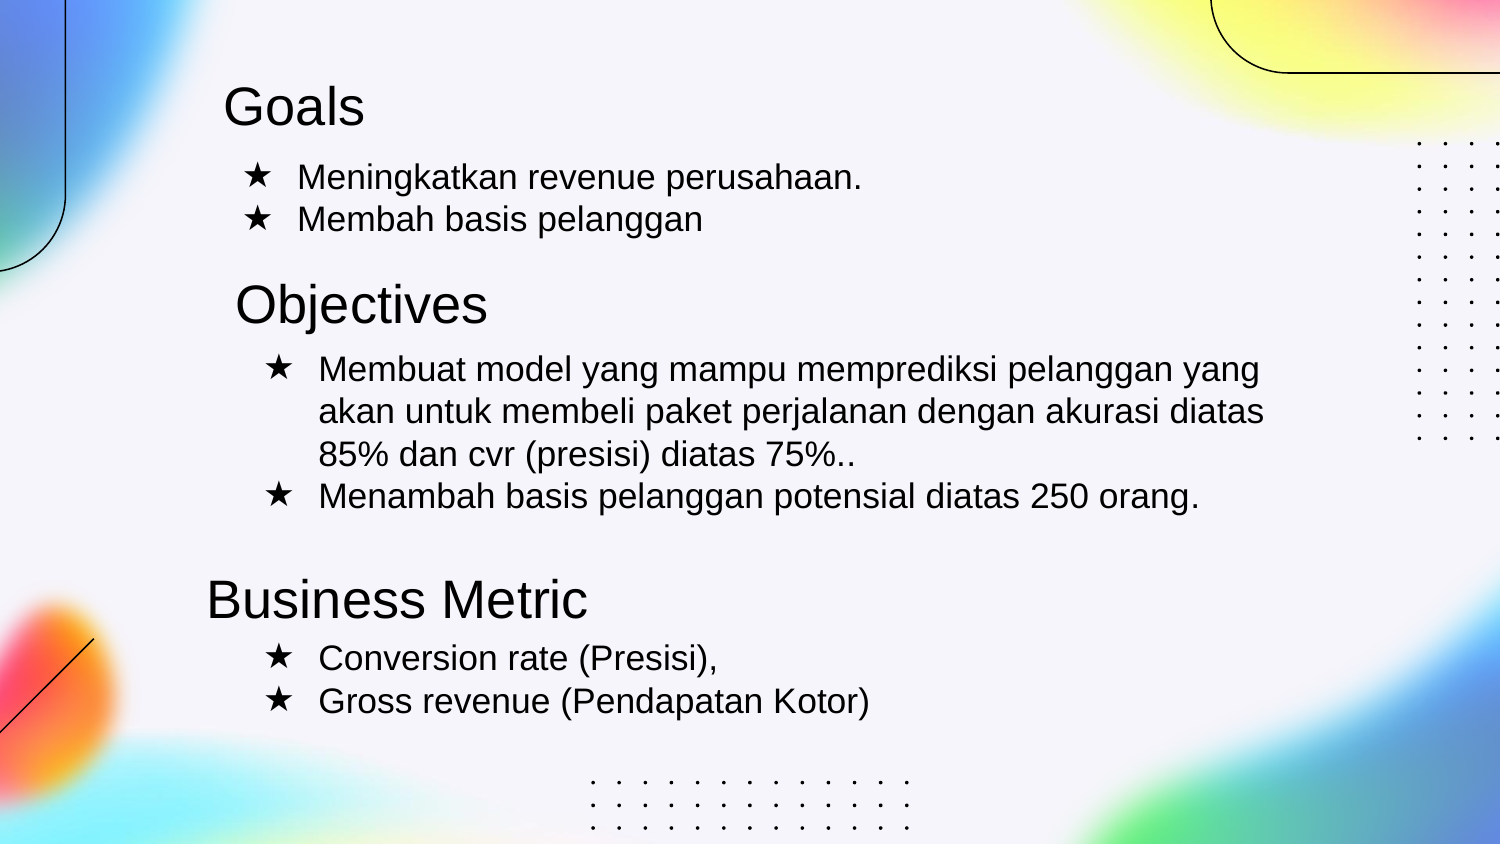

Goals
Meningkatkan revenue perusahaan.
Membah basis pelanggan
Objectives
Membuat model yang mampu memprediksi pelanggan yang akan untuk membeli paket perjalanan dengan akurasi diatas 85% dan cvr (presisi) diatas 75%..
Menambah basis pelanggan potensial diatas 250 orang.
Business Metric
Conversion rate (Presisi),
Gross revenue (Pendapatan Kotor)